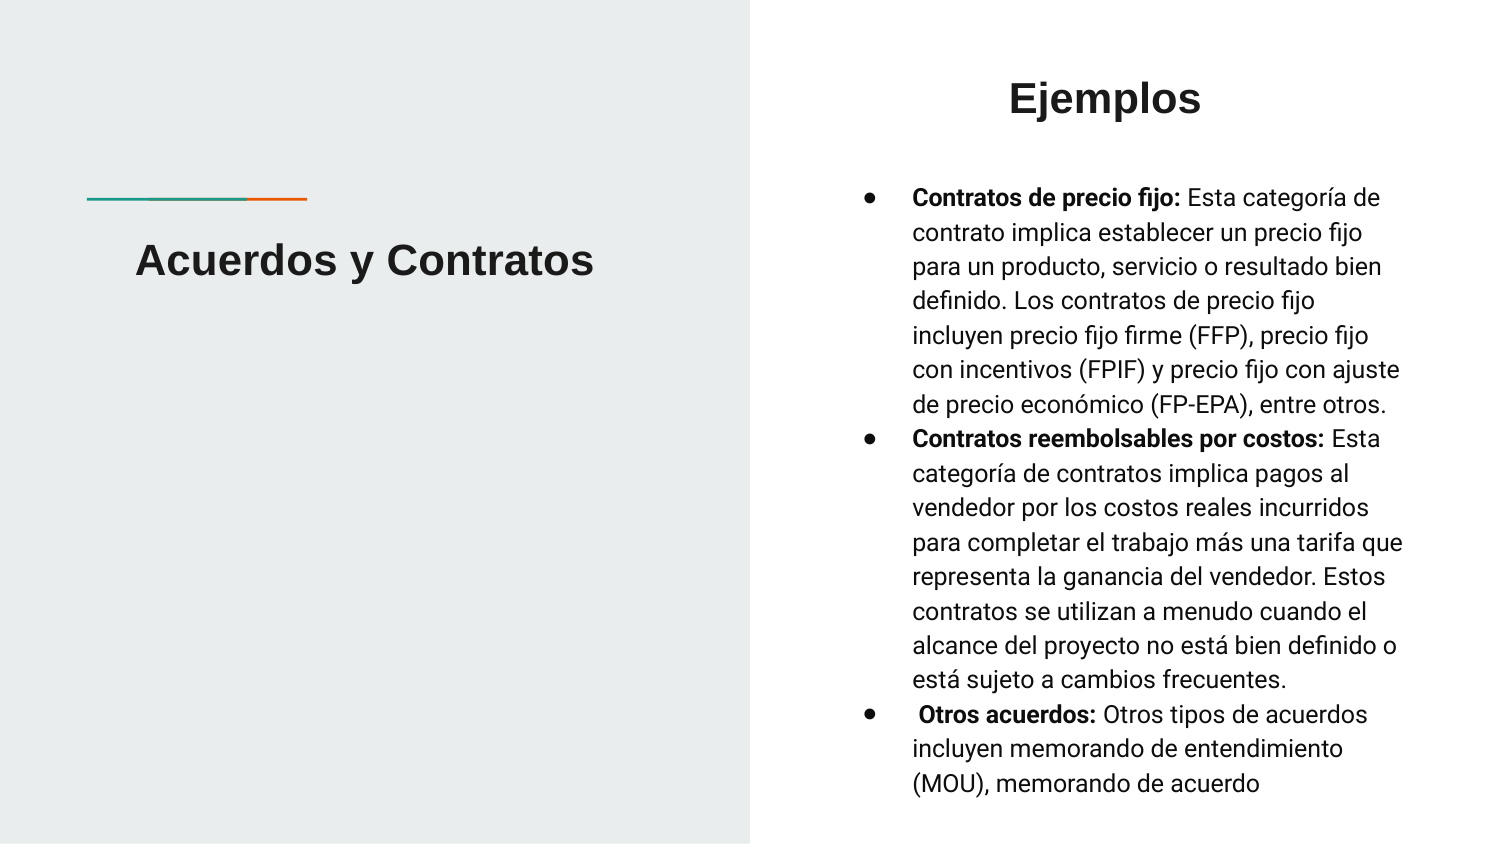

Ejemplos

Contratos de precio fijo: Esta categoría de contrato implica establecer un precio fijo para un producto, servicio o resultado bien definido. Los contratos de precio fijo incluyen precio fijo firme (FFP), precio fijo con incentivos (FPIF) y precio fijo con ajuste de precio económico (FP-EPA), entre otros.
Contratos reembolsables por costos: Esta categoría de contratos implica pagos al vendedor por los costos reales incurridos para completar el trabajo más una tarifa que representa la ganancia del vendedor. Estos contratos se utilizan a menudo cuando el alcance del proyecto no está bien definido o está sujeto a cambios frecuentes.
 Otros acuerdos: Otros tipos de acuerdos incluyen memorando de entendimiento (MOU), memorando de acuerdo

# Acuerdos y Contratos